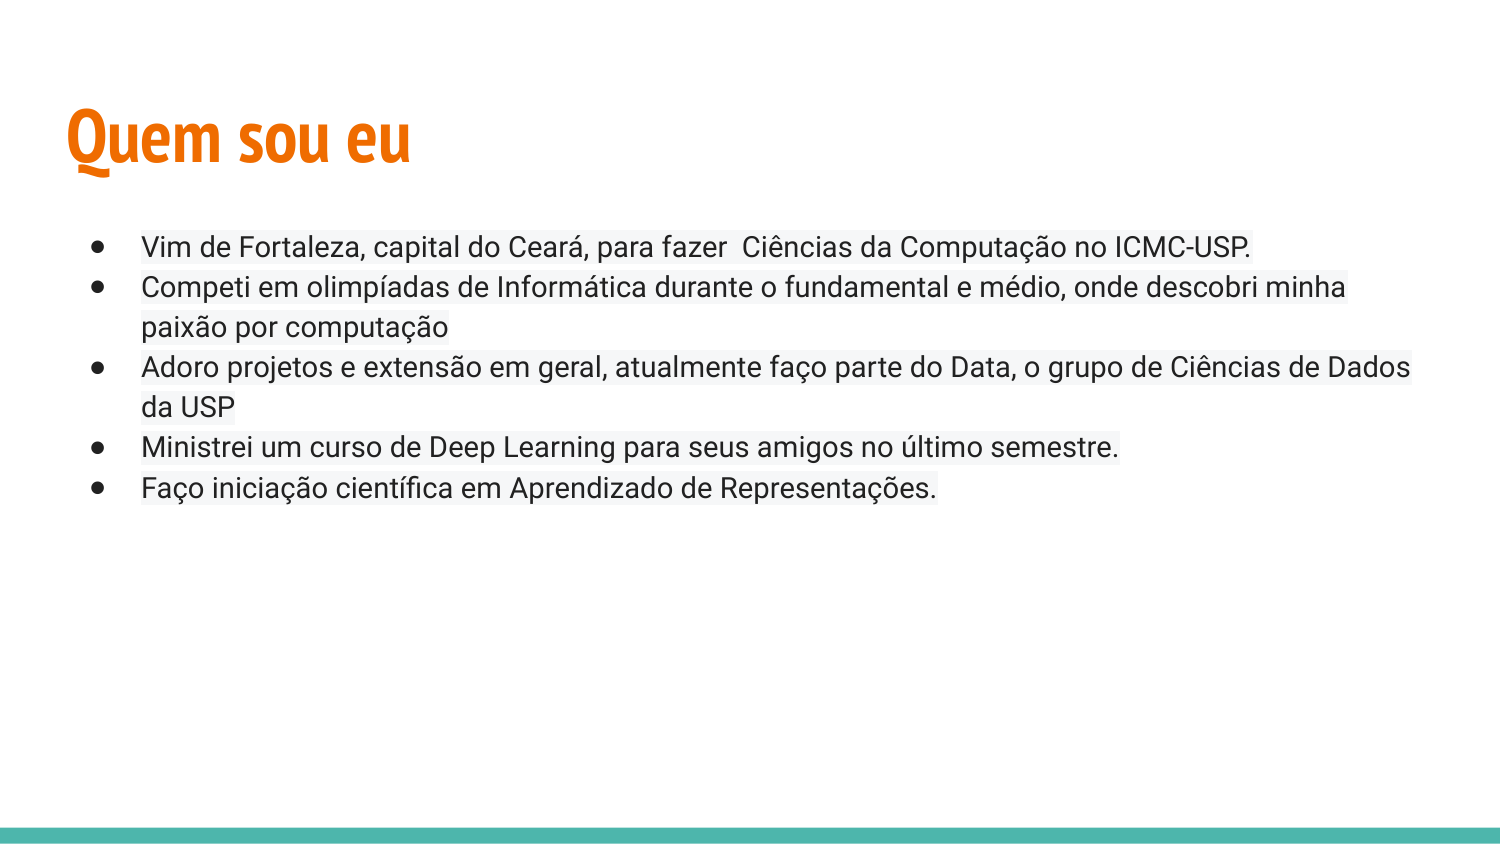

# Quem sou eu
Vim de Fortaleza, capital do Ceará, para fazer  Ciências da Computação no ICMC-USP.
Competi em olimpíadas de Informática durante o fundamental e médio, onde descobri minha paixão por computação
Adoro projetos e extensão em geral, atualmente faço parte do Data, o grupo de Ciências de Dados da USP
Ministrei um curso de Deep Learning para seus amigos no último semestre.
Faço iniciação científica em Aprendizado de Representações.